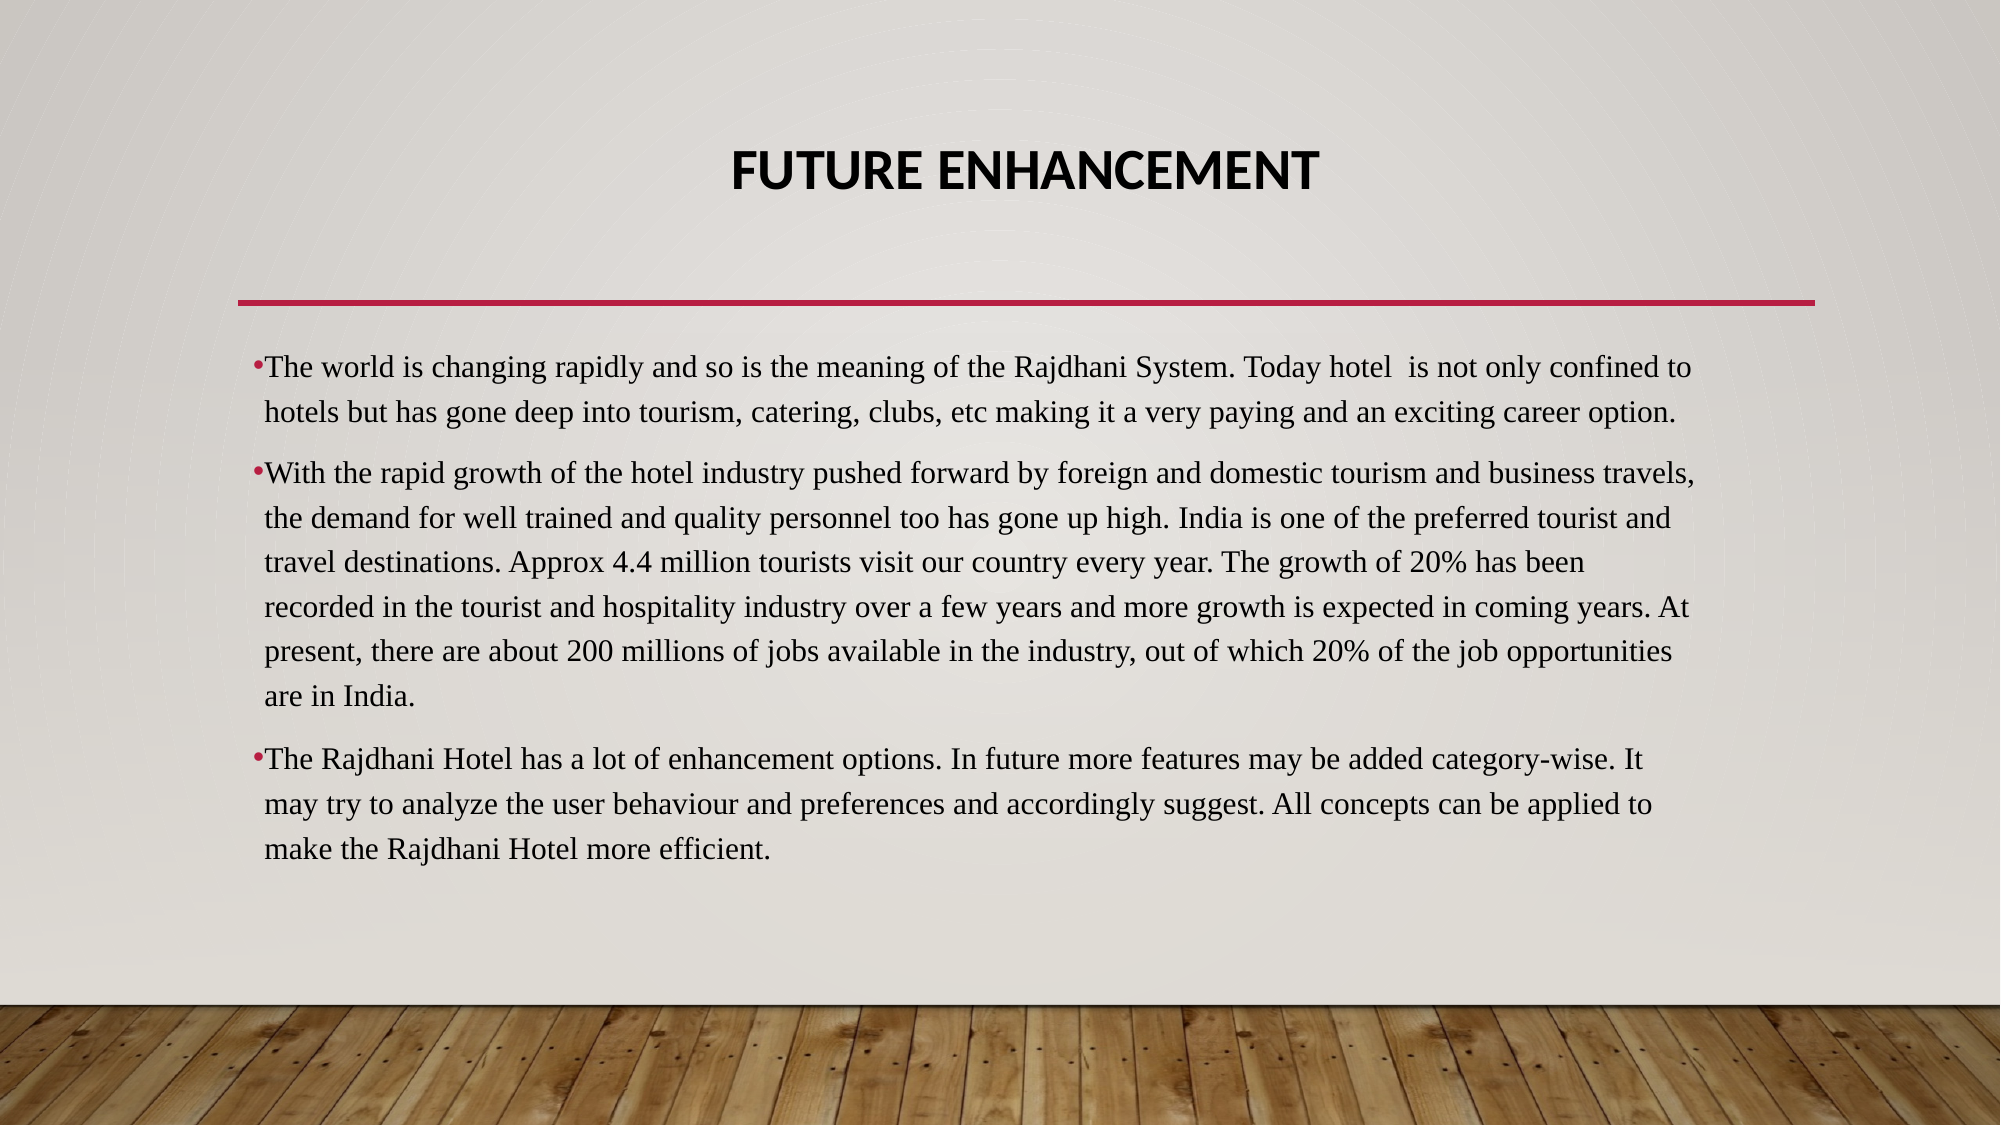

# Future Enhancement
The world is changing rapidly and so is the meaning of the Rajdhani System. Today hotel  is not only confined to hotels but has gone deep into tourism, catering, clubs, etc making it a very paying and an exciting career option.
With the rapid growth of the hotel industry pushed forward by foreign and domestic tourism and business travels, the demand for well trained and quality personnel too has gone up high. India is one of the preferred tourist and travel destinations. Approx 4.4 million tourists visit our country every year. The growth of 20% has been recorded in the tourist and hospitality industry over a few years and more growth is expected in coming years. At present, there are about 200 millions of jobs available in the industry, out of which 20% of the job opportunities are in India.
The Rajdhani Hotel has a lot of enhancement options. In future more features may be added category-wise. It may try to analyze the user behaviour and preferences and accordingly suggest. All concepts can be applied to make the Rajdhani Hotel more efficient.